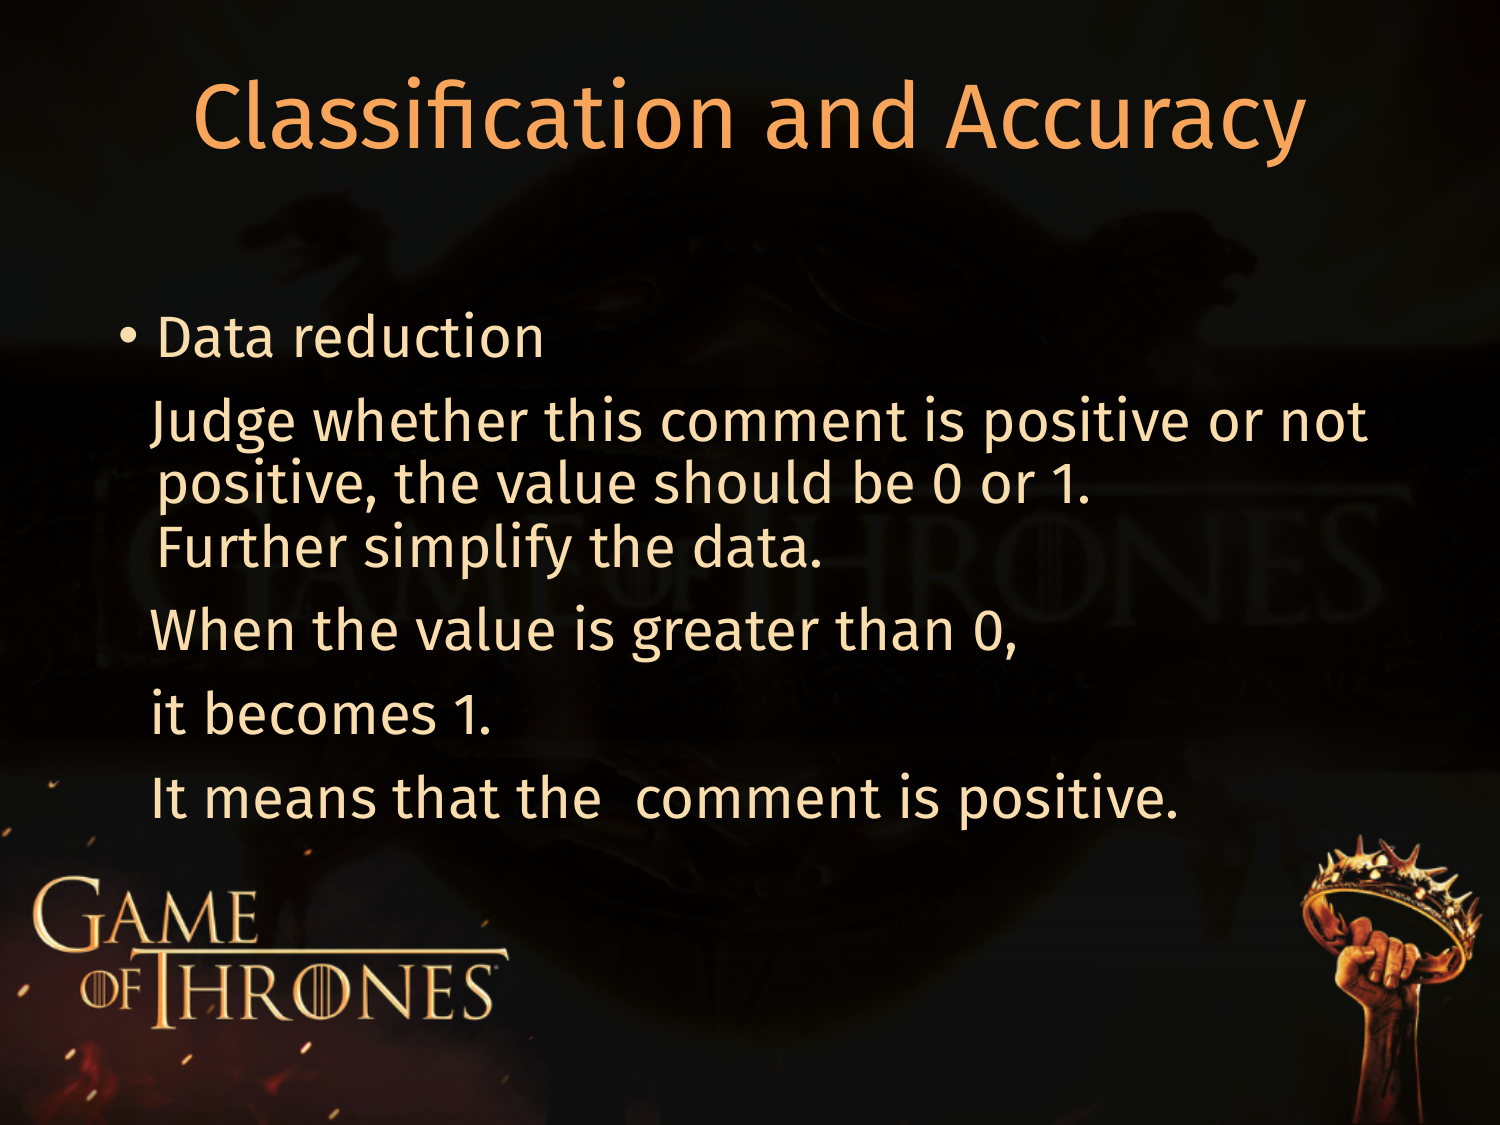

# Classification and Accuracy

Data reduction
  Judge whether this comment is positive or not positive, the value should be 0 or 1. Further simplify the data.
  When the value is greater than 0,
  it becomes 1.
  It means that the  comment is positive.